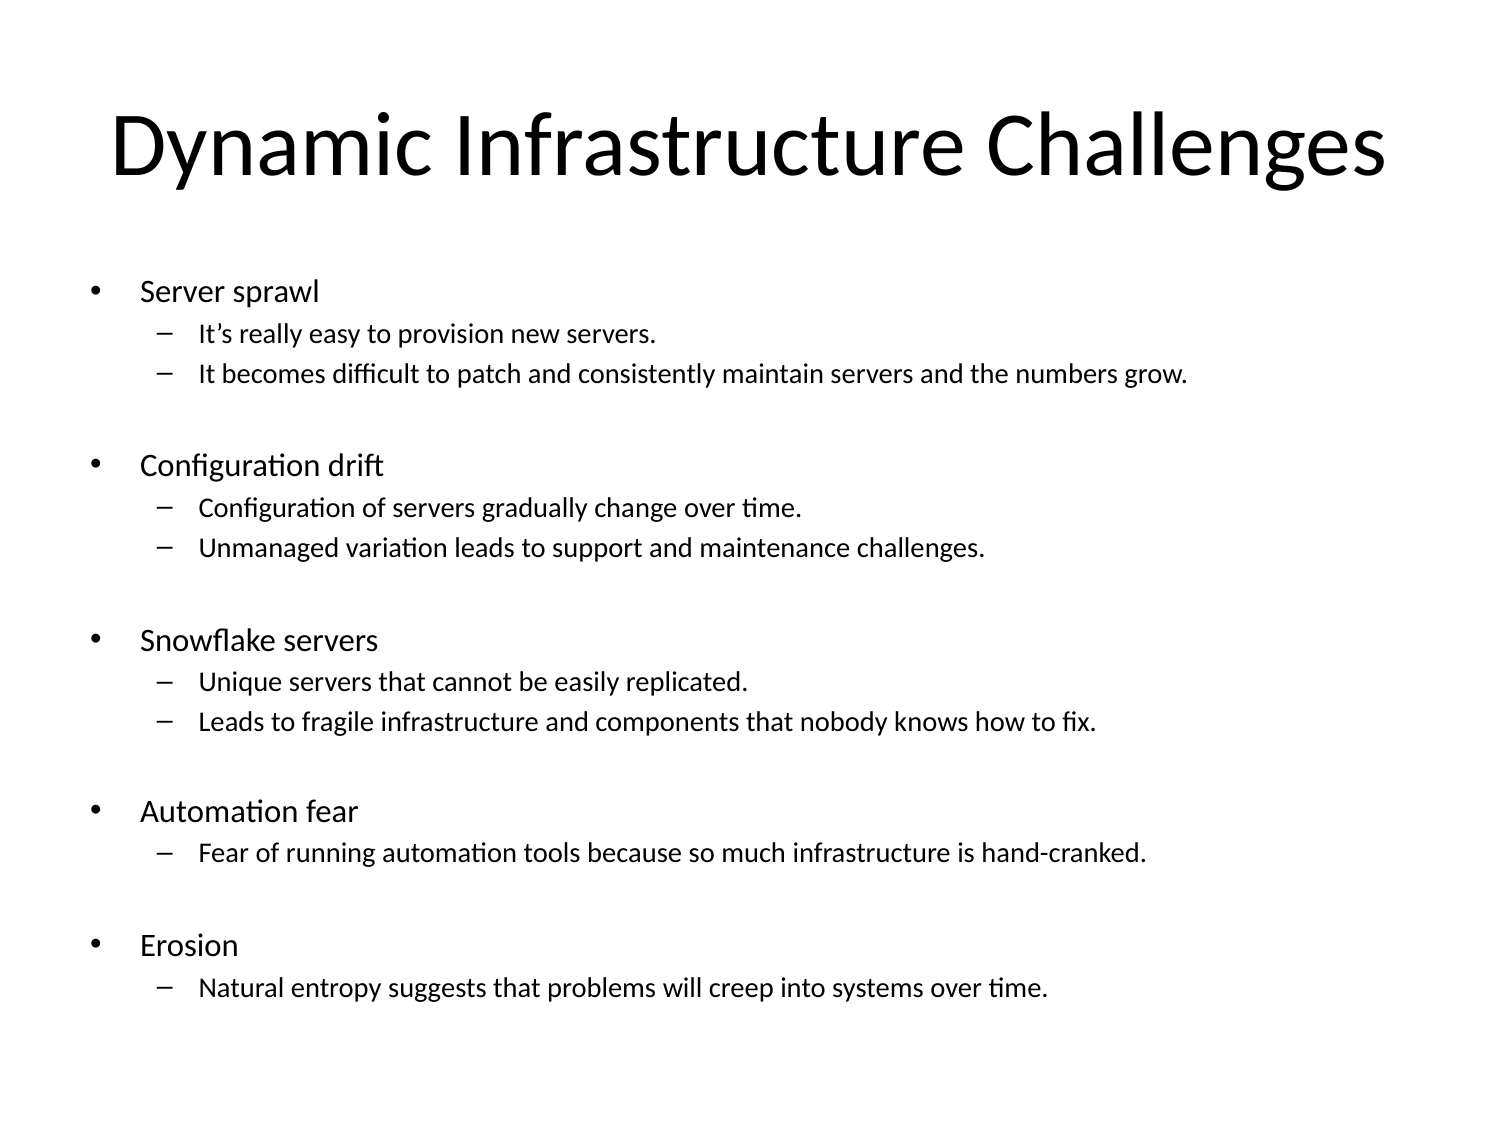

# Dynamic Infrastructure Challenges
Server sprawl
It’s really easy to provision new servers.
It becomes difficult to patch and consistently maintain servers and the numbers grow.

Configuration drift
Configuration of servers gradually change over time.
Unmanaged variation leads to support and maintenance challenges.

Snowflake servers
Unique servers that cannot be easily replicated.
Leads to fragile infrastructure and components that nobody knows how to fix.

Automation fear
Fear of running automation tools because so much infrastructure is hand-cranked.

Erosion
Natural entropy suggests that problems will creep into systems over time.